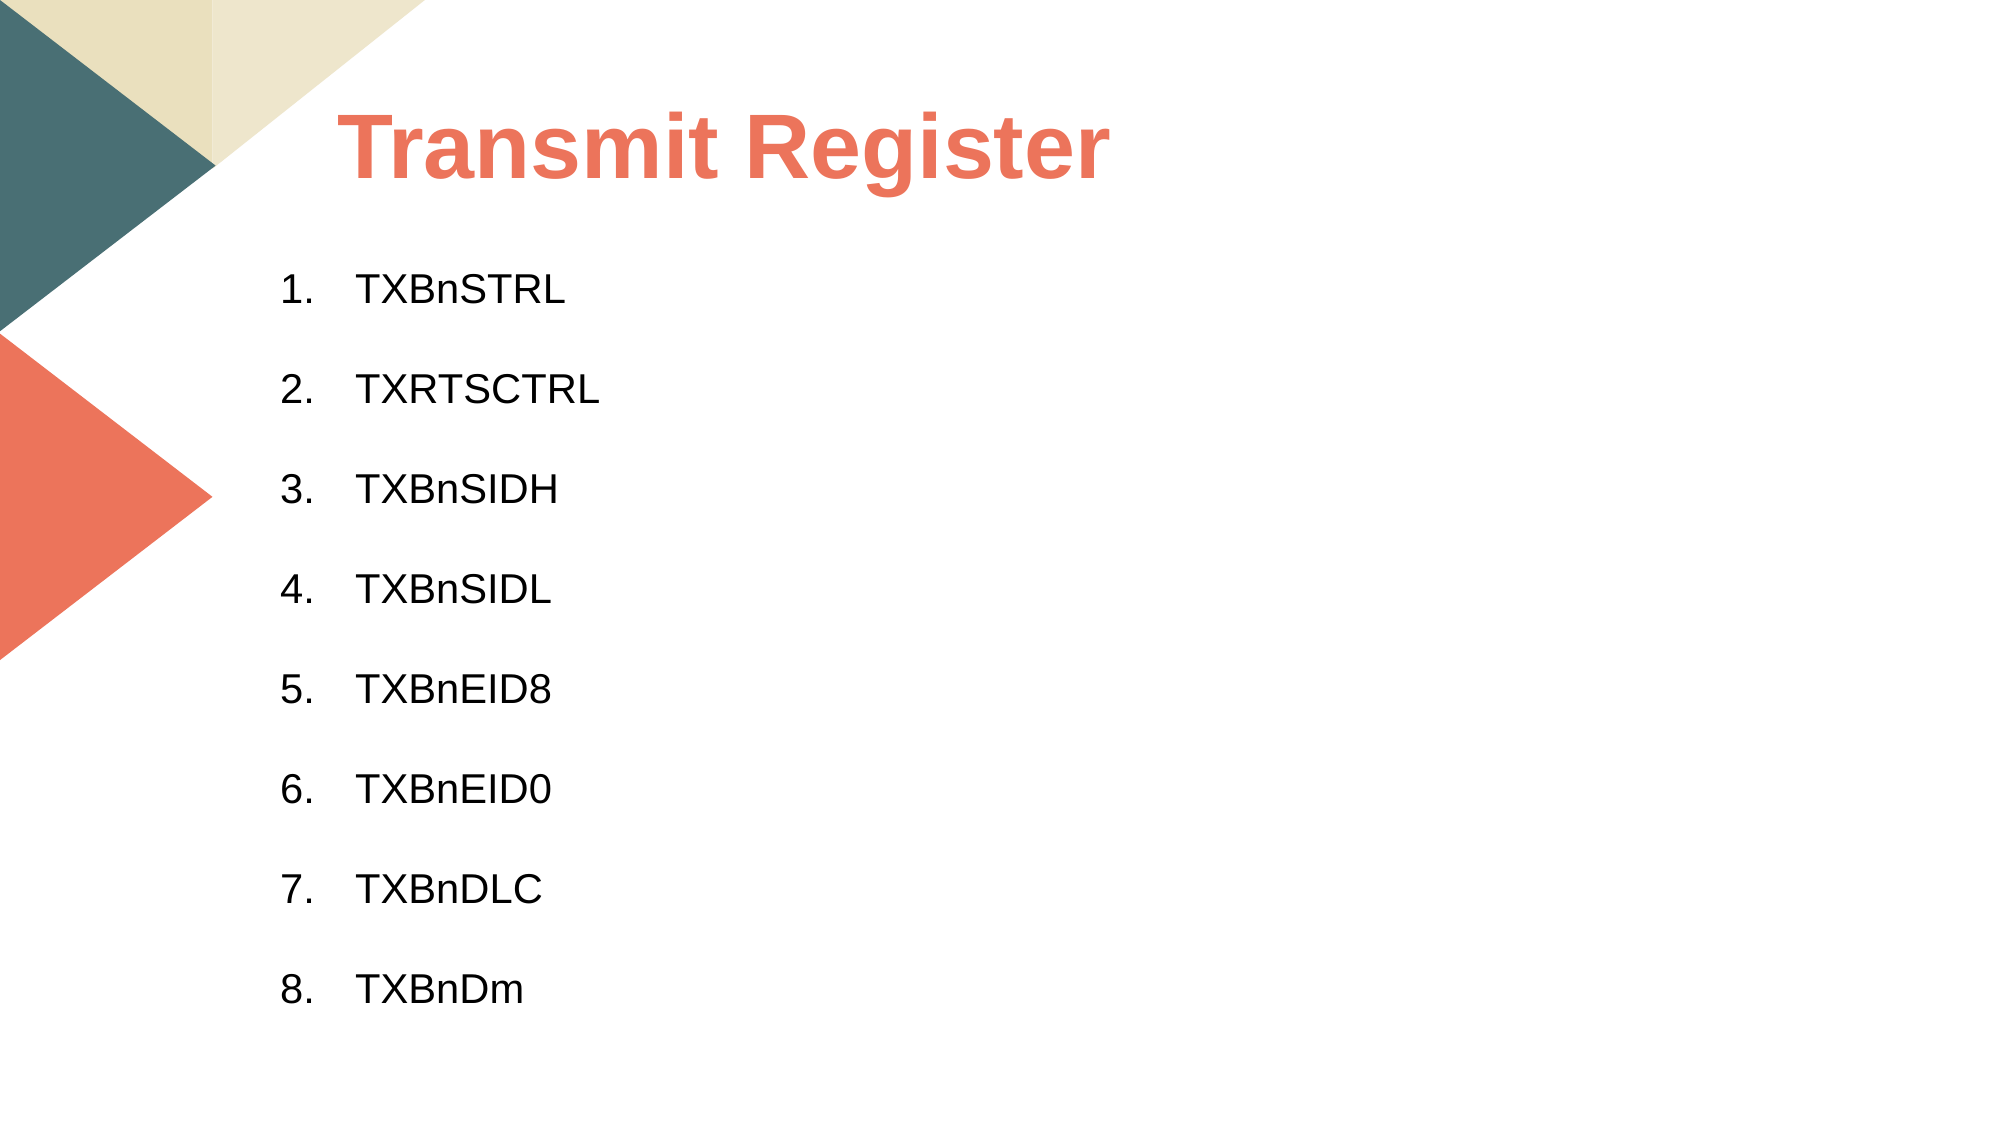

Transmit Register
TXBnSTRL

TXRTSCTRL

TXBnSIDH

TXBnSIDL

TXBnEID8

TXBnEID0

TXBnDLC

TXBnDm